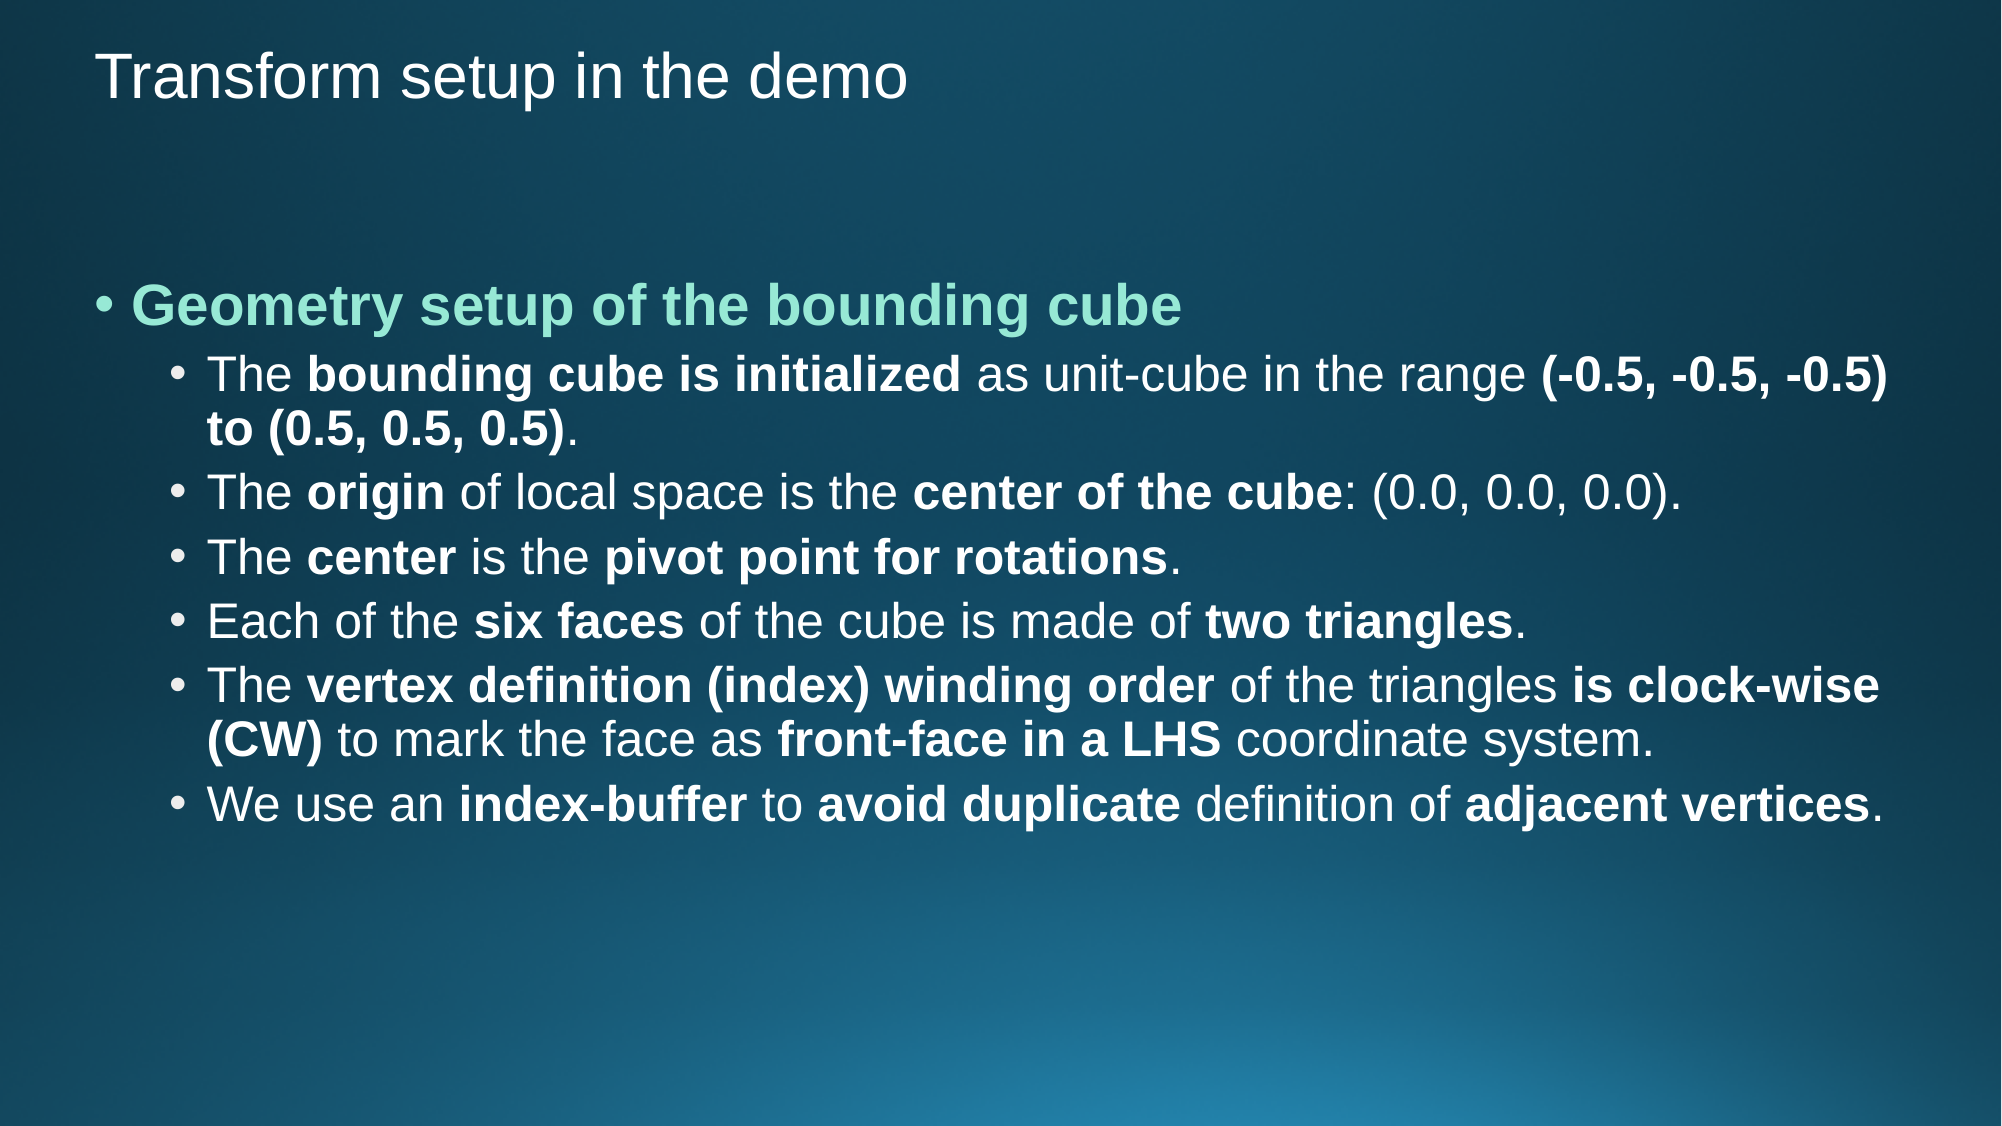

# Transform setup in the demo
Geometry setup of the bounding cube
The bounding cube is initialized as unit-cube in the range (-0.5, -0.5, -0.5) to (0.5, 0.5, 0.5).
The origin of local space is the center of the cube: (0.0, 0.0, 0.0).
The center is the pivot point for rotations.
Each of the six faces of the cube is made of two triangles.
The vertex definition (index) winding order of the triangles is clock-wise (CW) to mark the face as front-face in a LHS coordinate system.
We use an index-buffer to avoid duplicate definition of adjacent vertices.